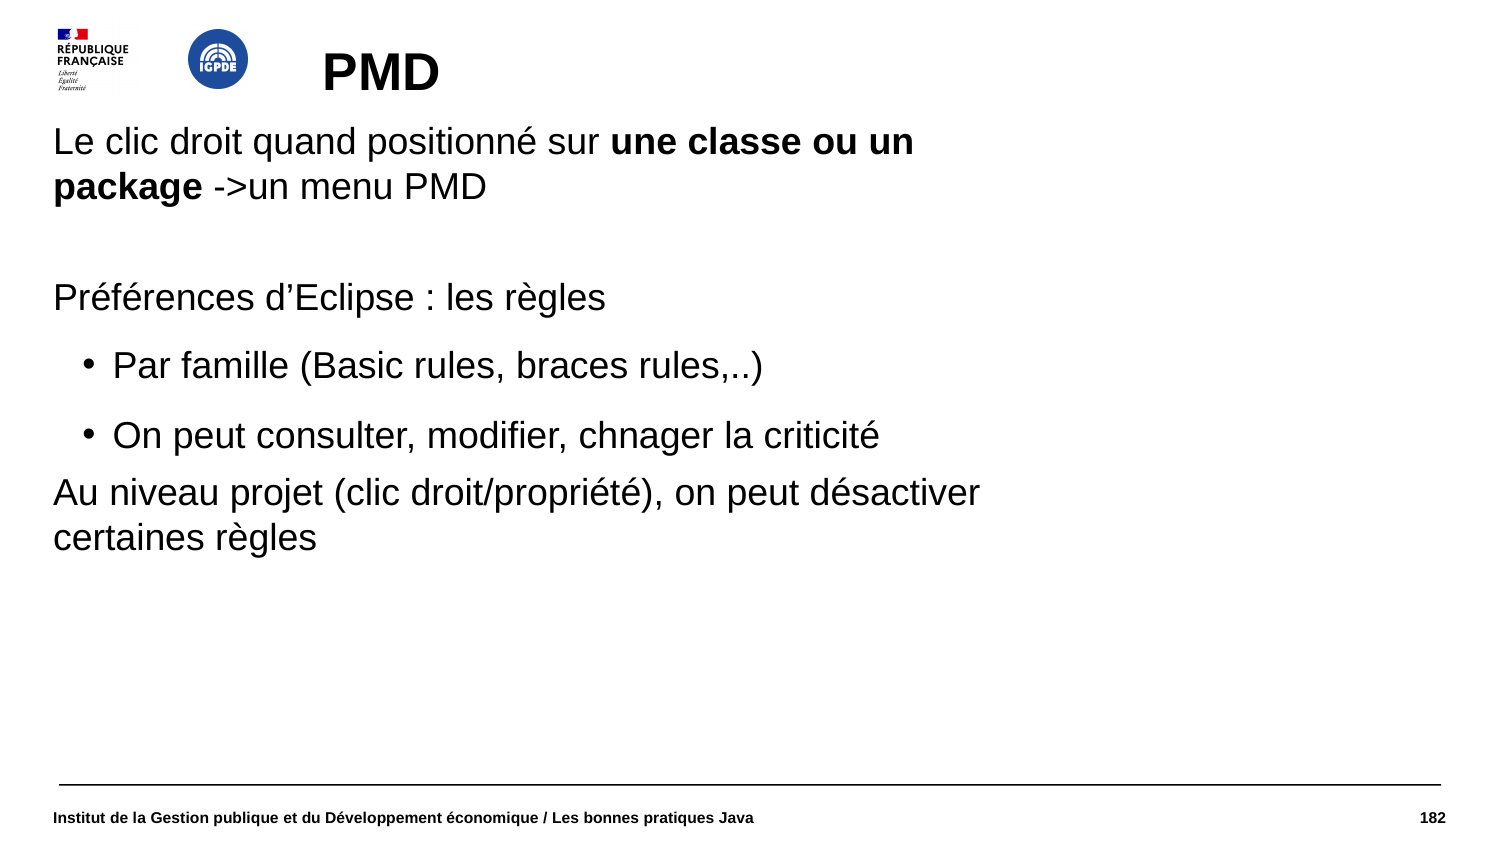

# PMD
Le clic droit quand positionné sur une classe ou un package ->un menu PMD

Préférences d’Eclipse : les règles
Par famille (Basic rules, braces rules,..)
On peut consulter, modifier, chnager la criticité
Au niveau projet (clic droit/propriété), on peut désactiver certaines règles

Institut de la Gestion publique et du Développement économique / Les bonnes pratiques Java
182